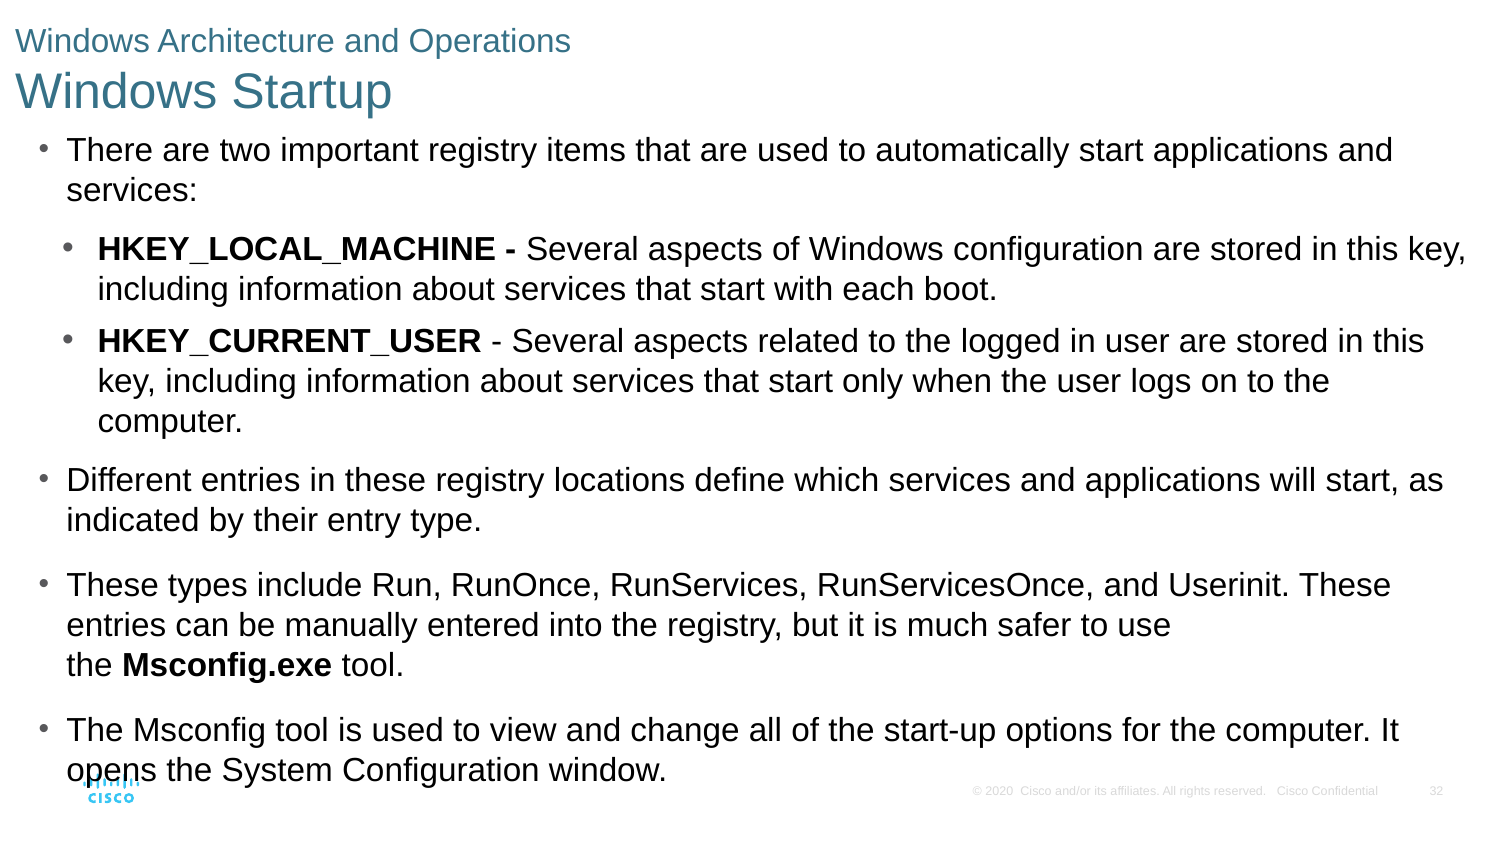

# Windows Architecture and Operations Windows Startup
There are two important registry items that are used to automatically start applications and services:
HKEY_LOCAL_MACHINE - Several aspects of Windows configuration are stored in this key, including information about services that start with each boot.
HKEY_CURRENT_USER - Several aspects related to the logged in user are stored in this key, including information about services that start only when the user logs on to the computer.
Different entries in these registry locations define which services and applications will start, as indicated by their entry type.
These types include Run, RunOnce, RunServices, RunServicesOnce, and Userinit. These entries can be manually entered into the registry, but it is much safer to use the Msconfig.exe tool.
The Msconfig tool is used to view and change all of the start-up options for the computer. It opens the System Configuration window.